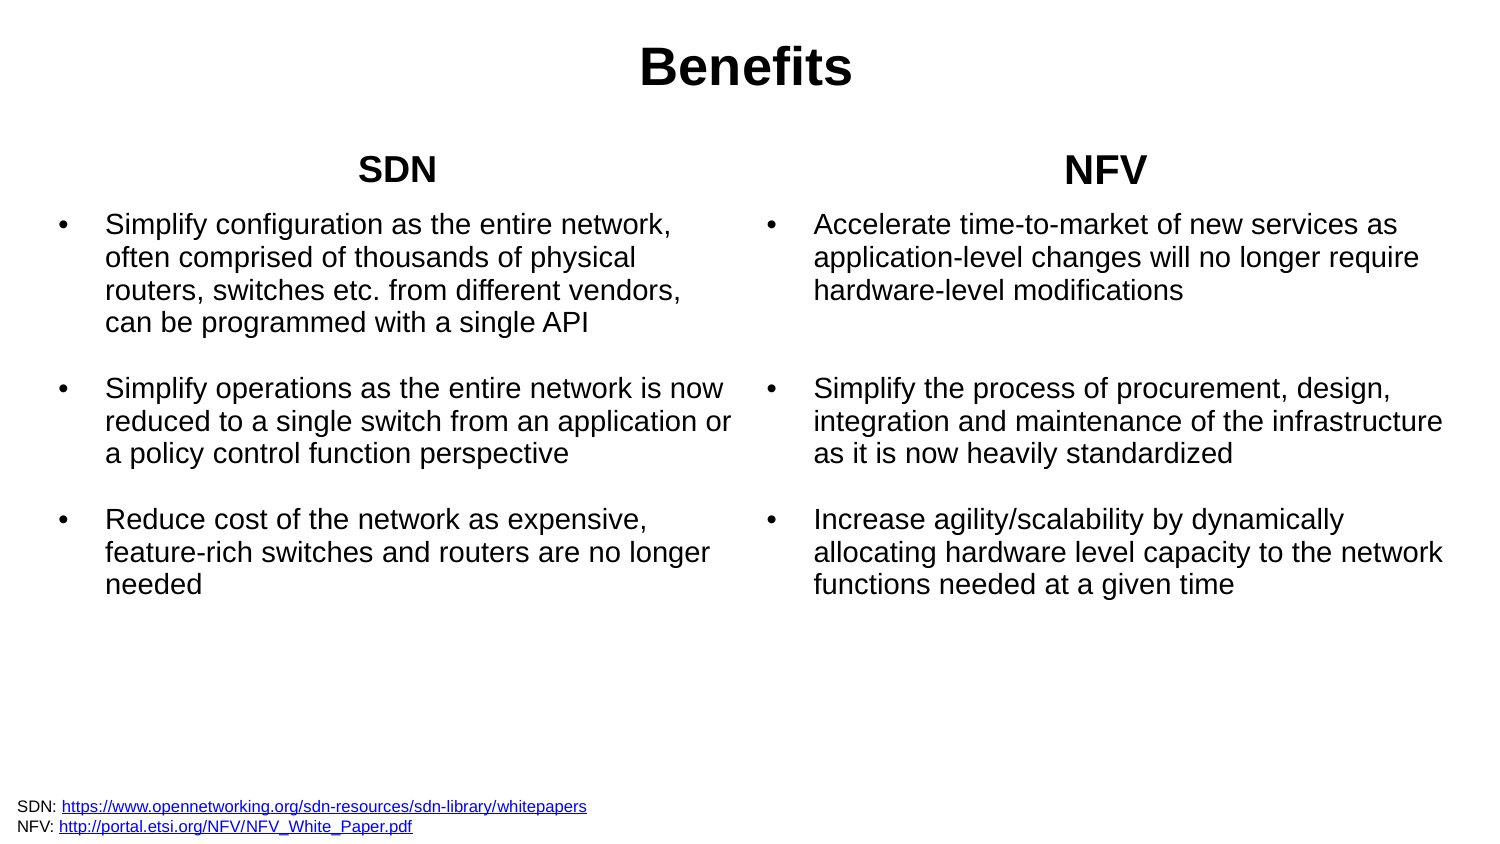

Benefits
| SDN | NFV |
| --- | --- |
| Simplify configuration as the entire network, often comprised of thousands of physical routers, switches etc. from different vendors, can be programmed with a single API Simplify operations as the entire network is now reduced to a single switch from an application or a policy control function perspective Reduce cost of the network as expensive, feature-rich switches and routers are no longer needed | Accelerate time-to-market of new services as application-level changes will no longer require hardware-level modifications Simplify the process of procurement, design, integration and maintenance of the infrastructure as it is now heavily standardized Increase agility/scalability by dynamically allocating hardware level capacity to the network functions needed at a given time |
SDN: https://www.opennetworking.org/sdn-resources/sdn-library/whitepapers
NFV: http://portal.etsi.org/NFV/NFV_White_Paper.pdf